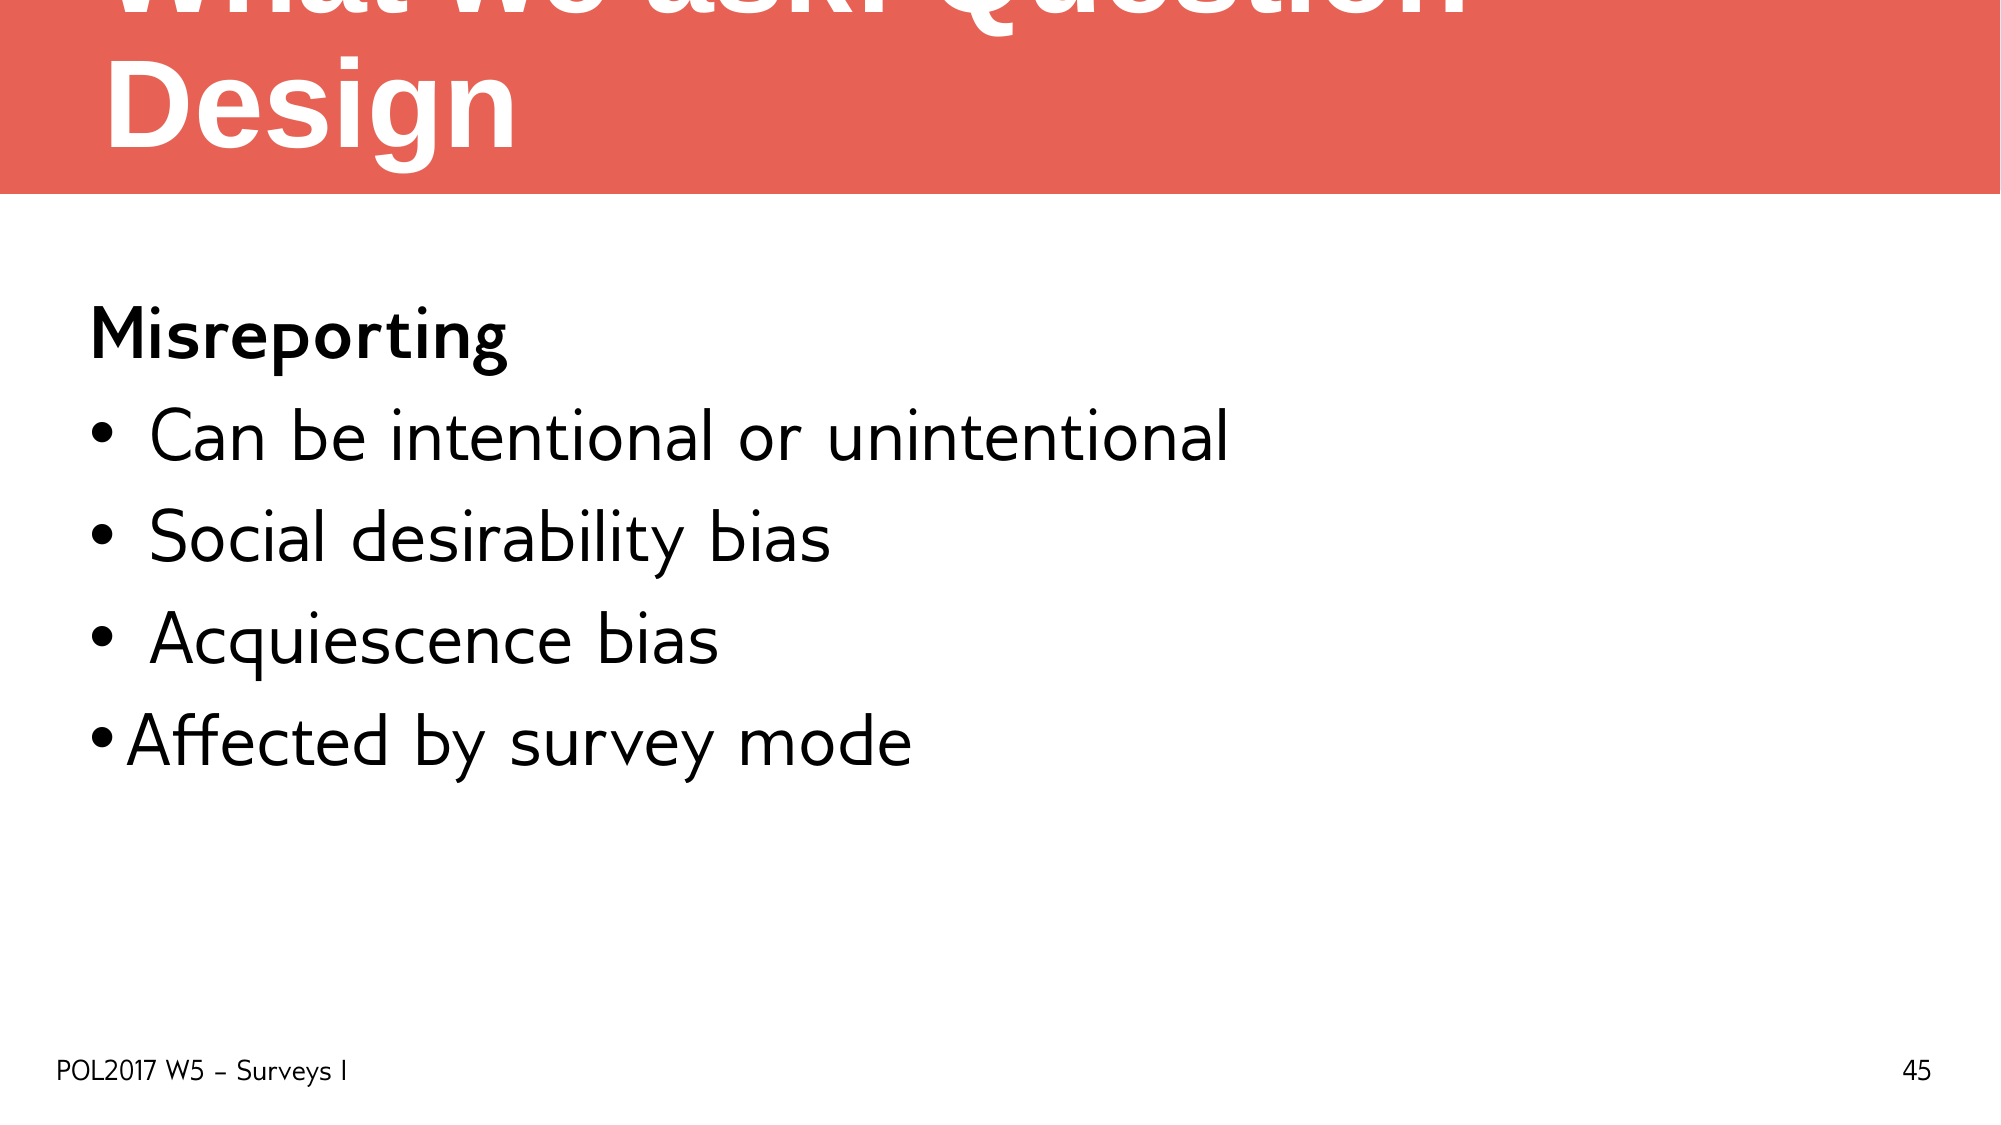

# What we ask: Question Design
Misreporting
 Can be intentional or unintentional
 Social desirability bias
 Acquiescence bias
Affected by survey mode

POL2017 W5 – Surveys I
45